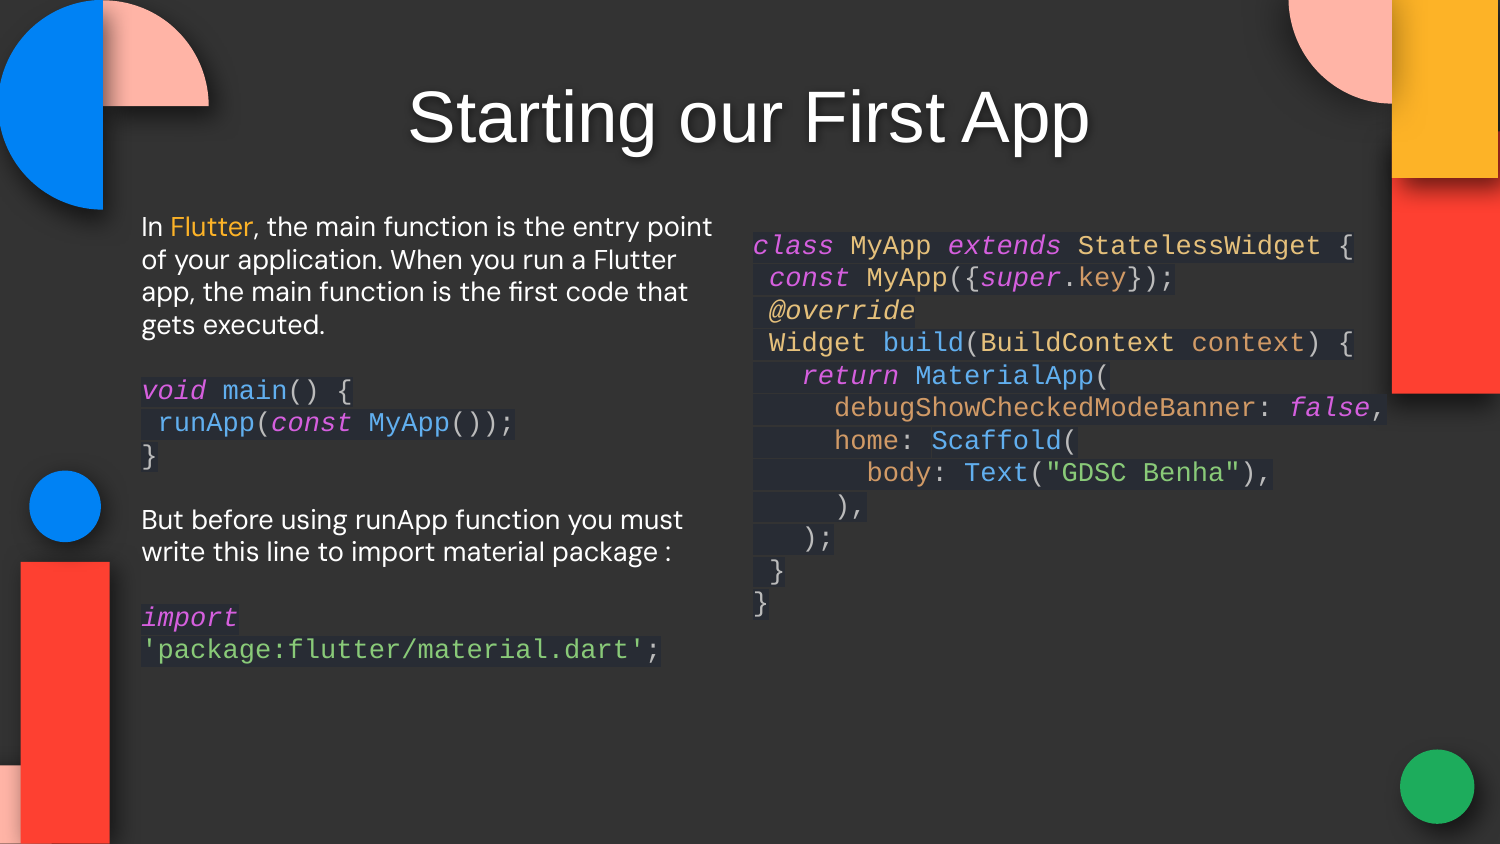

# Starting our First App
In Flutter, the main function is the entry point of your application. When you run a Flutter app, the main function is the first code that gets executed.

void main() {
 runApp(const MyApp());
}

But before using runApp function you must write this line to import material package :
import 'package:flutter/material.dart';
class MyApp extends StatelessWidget {
 const MyApp({super.key});
 @override
 Widget build(BuildContext context) {
   return MaterialApp(
     debugShowCheckedModeBanner: false,
     home: Scaffold(
       body: Text("GDSC Benha"),
     ),
   );
 }
}